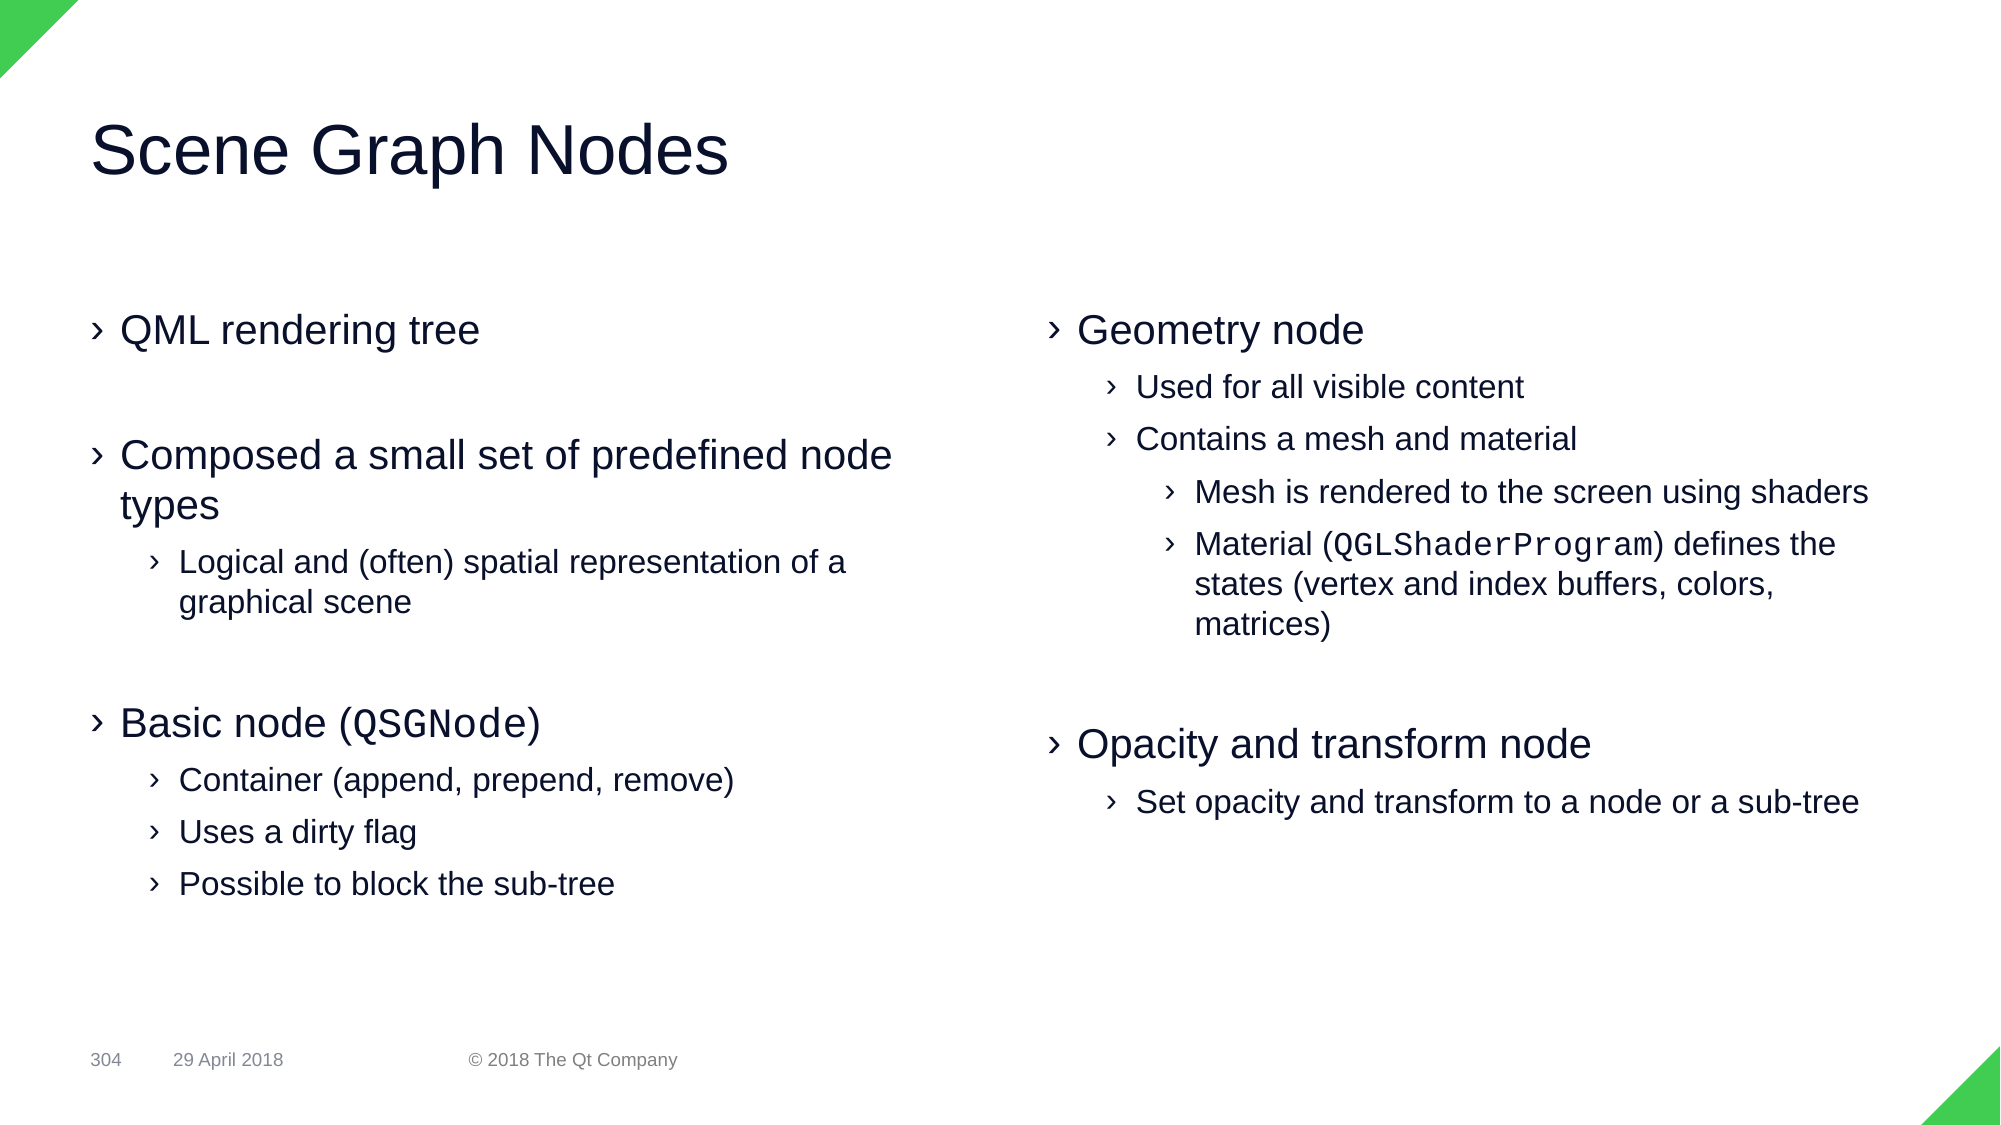

# Scene Graph Nodes
QML rendering tree

Composed a small set of predefined node types
Logical and (often) spatial representation of a graphical scene

Basic node (QSGNode)
Container (append, prepend, remove)
Uses a dirty flag
Possible to block the sub-tree
Geometry node
Used for all visible content
Contains a mesh and material
Mesh is rendered to the screen using shaders
Material (QGLShaderProgram) defines the states (vertex and index buffers, colors, matrices)

Opacity and transform node
Set opacity and transform to a node or a sub-tree

304
29 April 2018
© 2018 The Qt Company